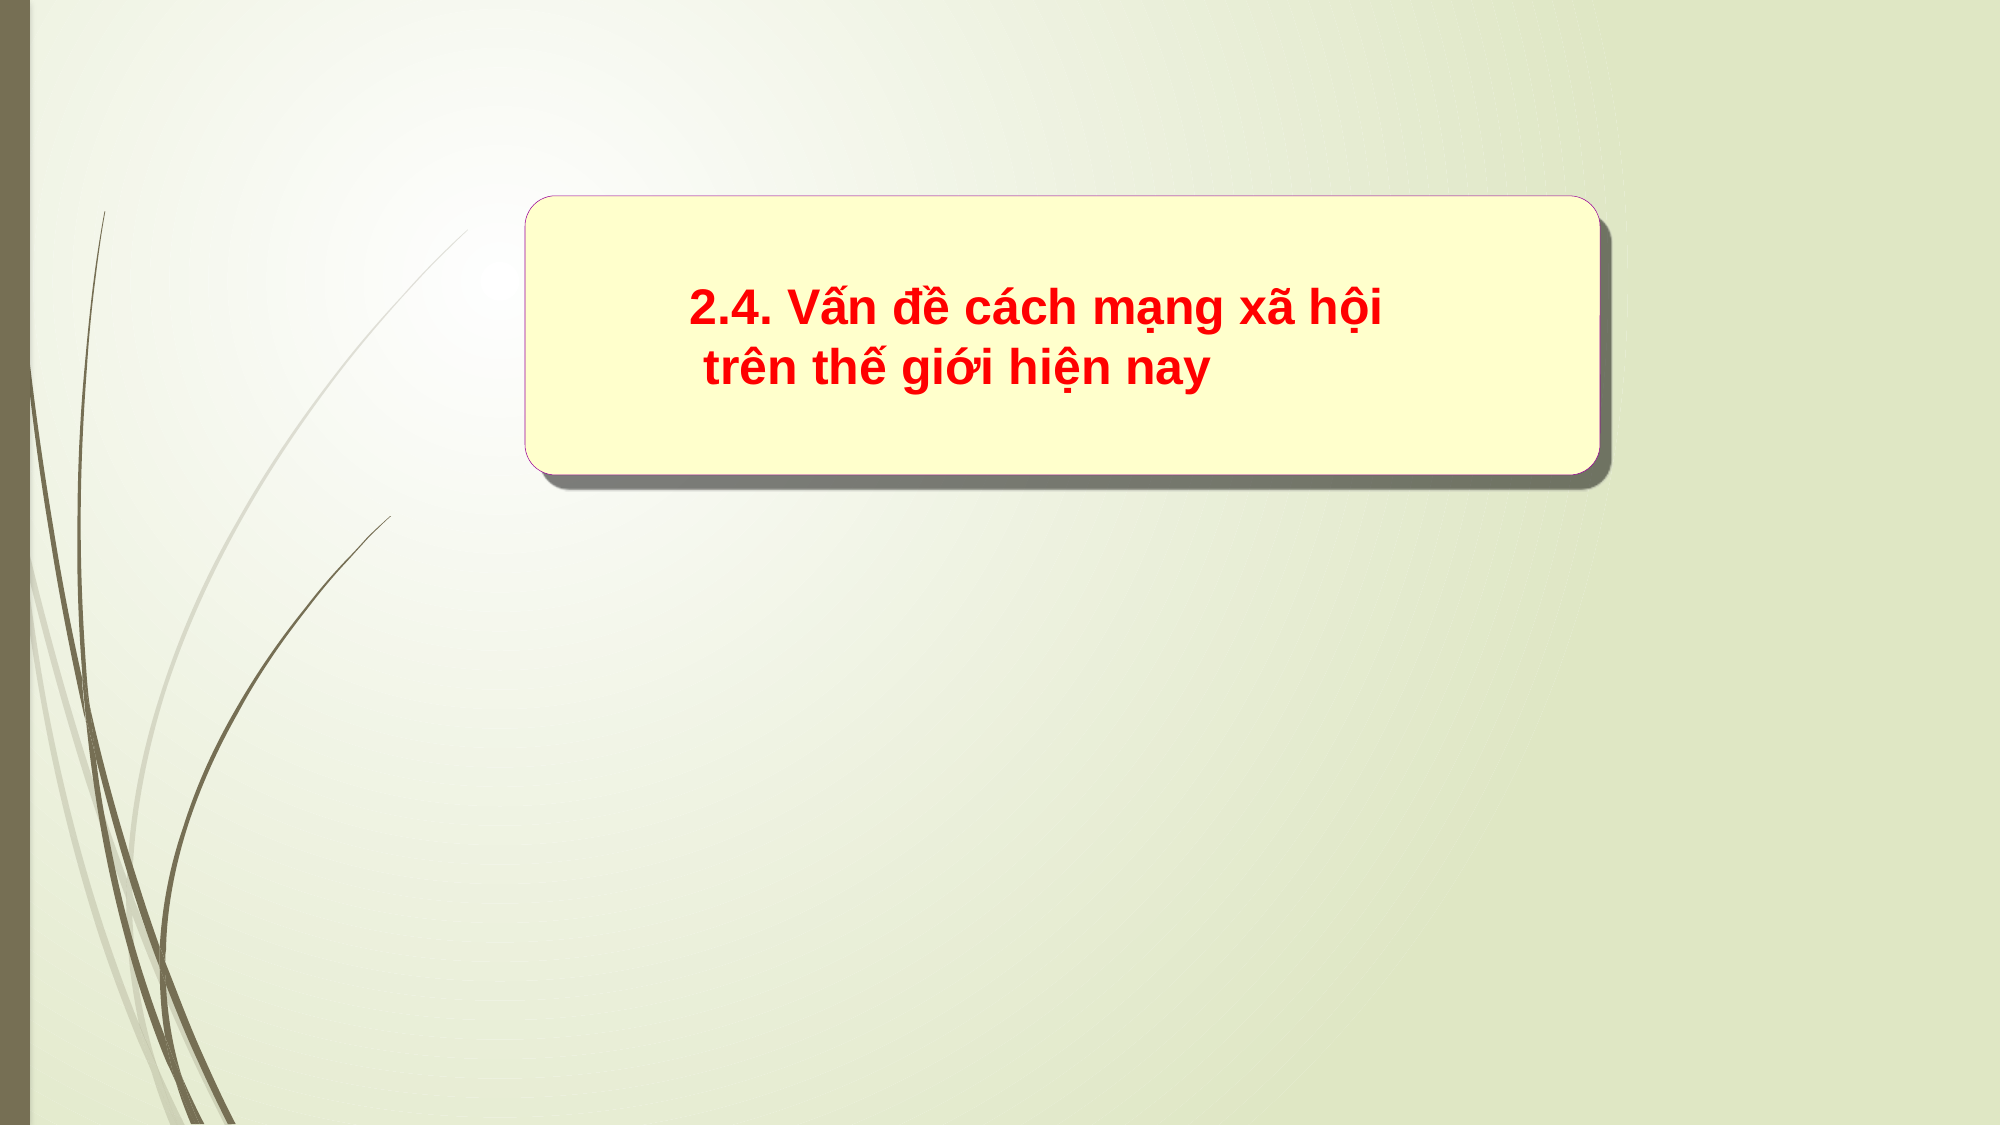

2.4. Vấn đề cách mạng xã hội
 trên thế giới hiện nay